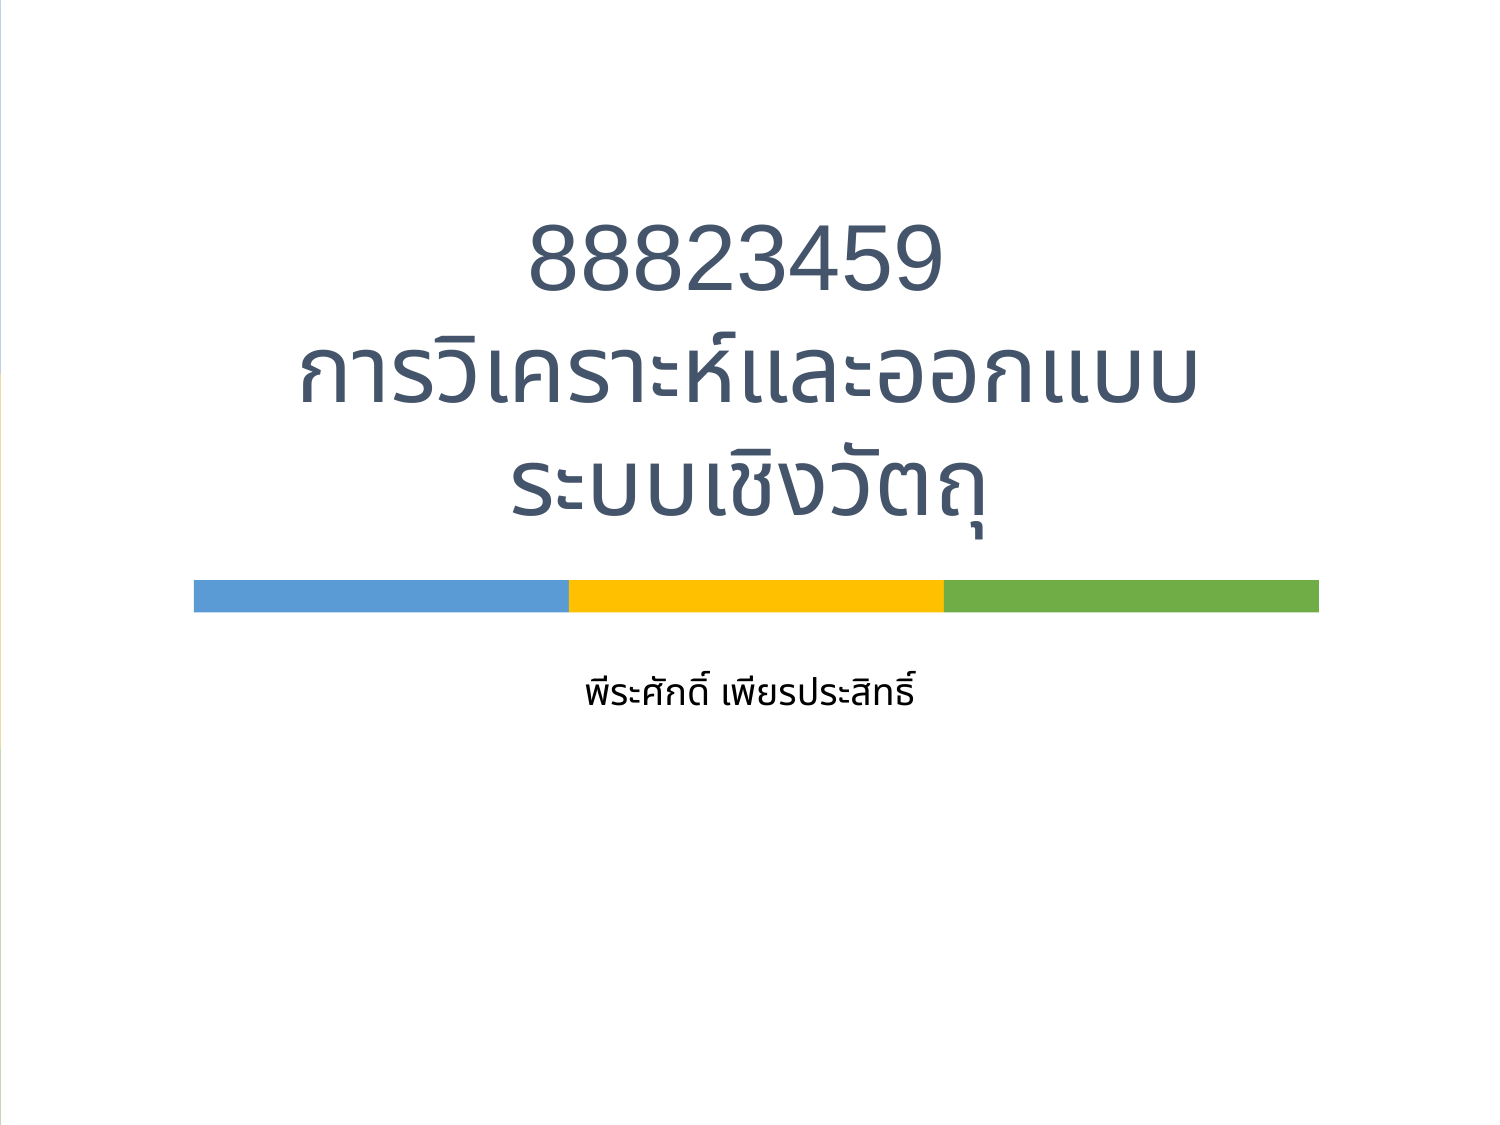

# 88823459 การวิเคราะห์และออกแบบระบบเชิงวัตถุ
พีระศักดิ์ เพียรประสิทธิ์